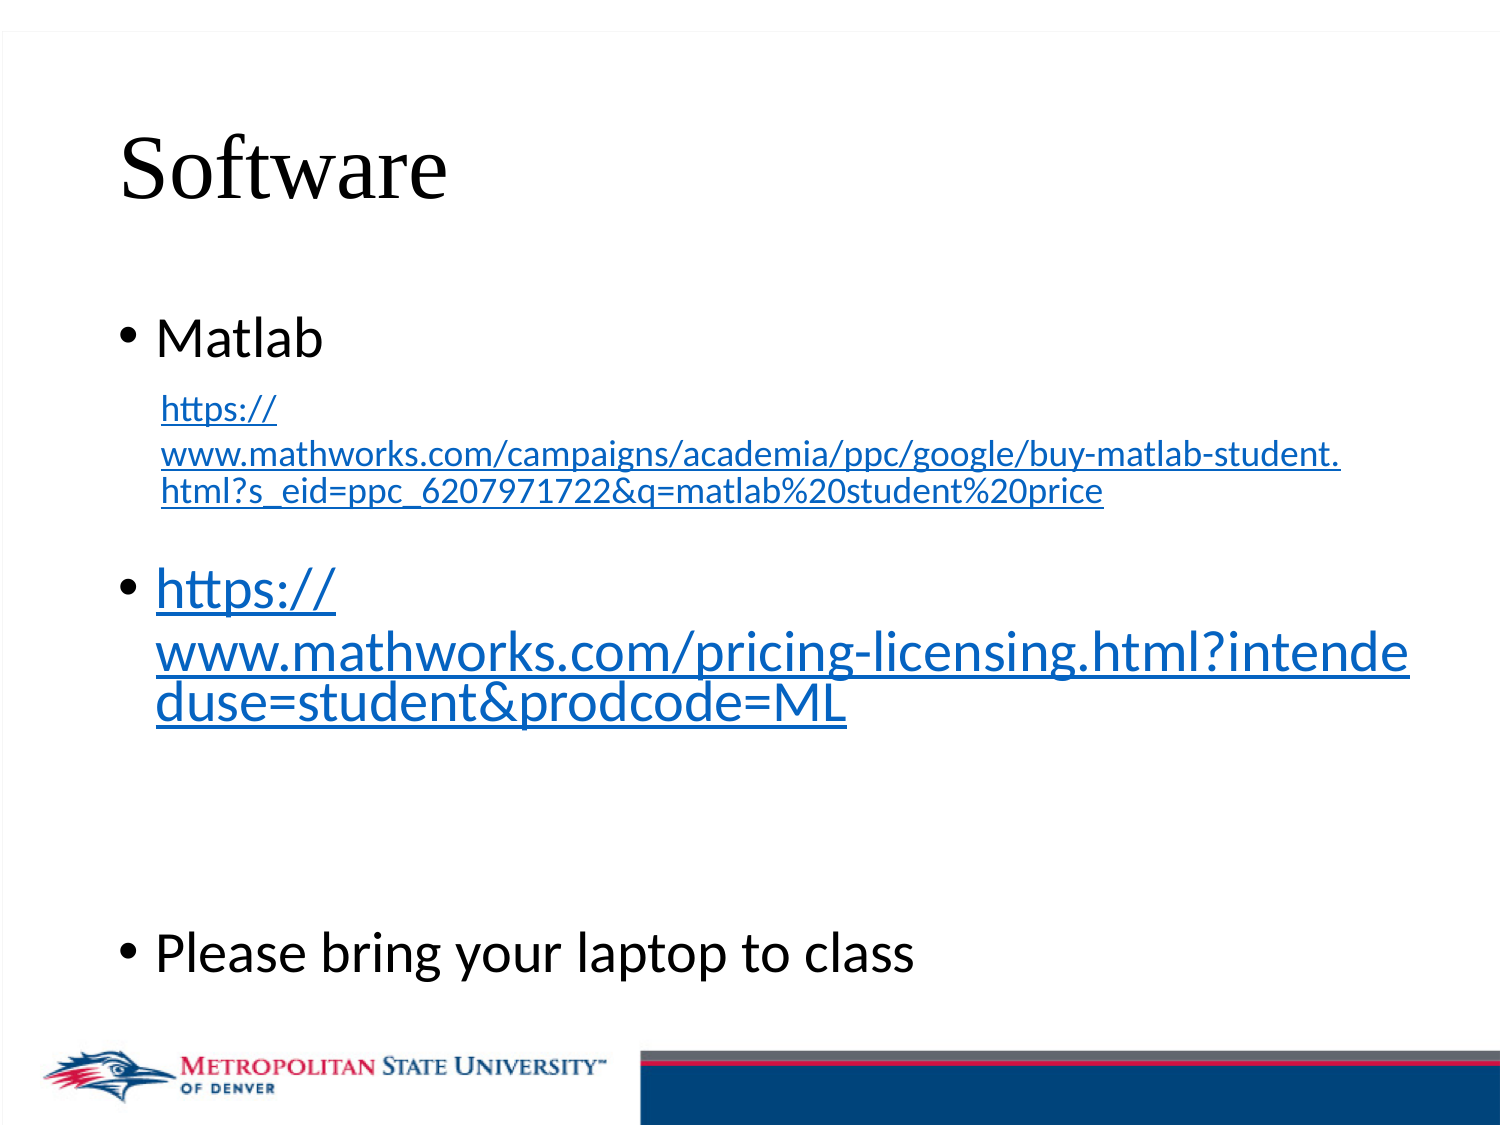

# Software
Matlab

https://www.mathworks.com/pricing-licensing.html?intendeduse=student&prodcode=ML

Please bring your laptop to class
https://www.mathworks.com/campaigns/academia/ppc/google/buy-matlab-student.html?s_eid=ppc_6207971722&q=matlab%20student%20price